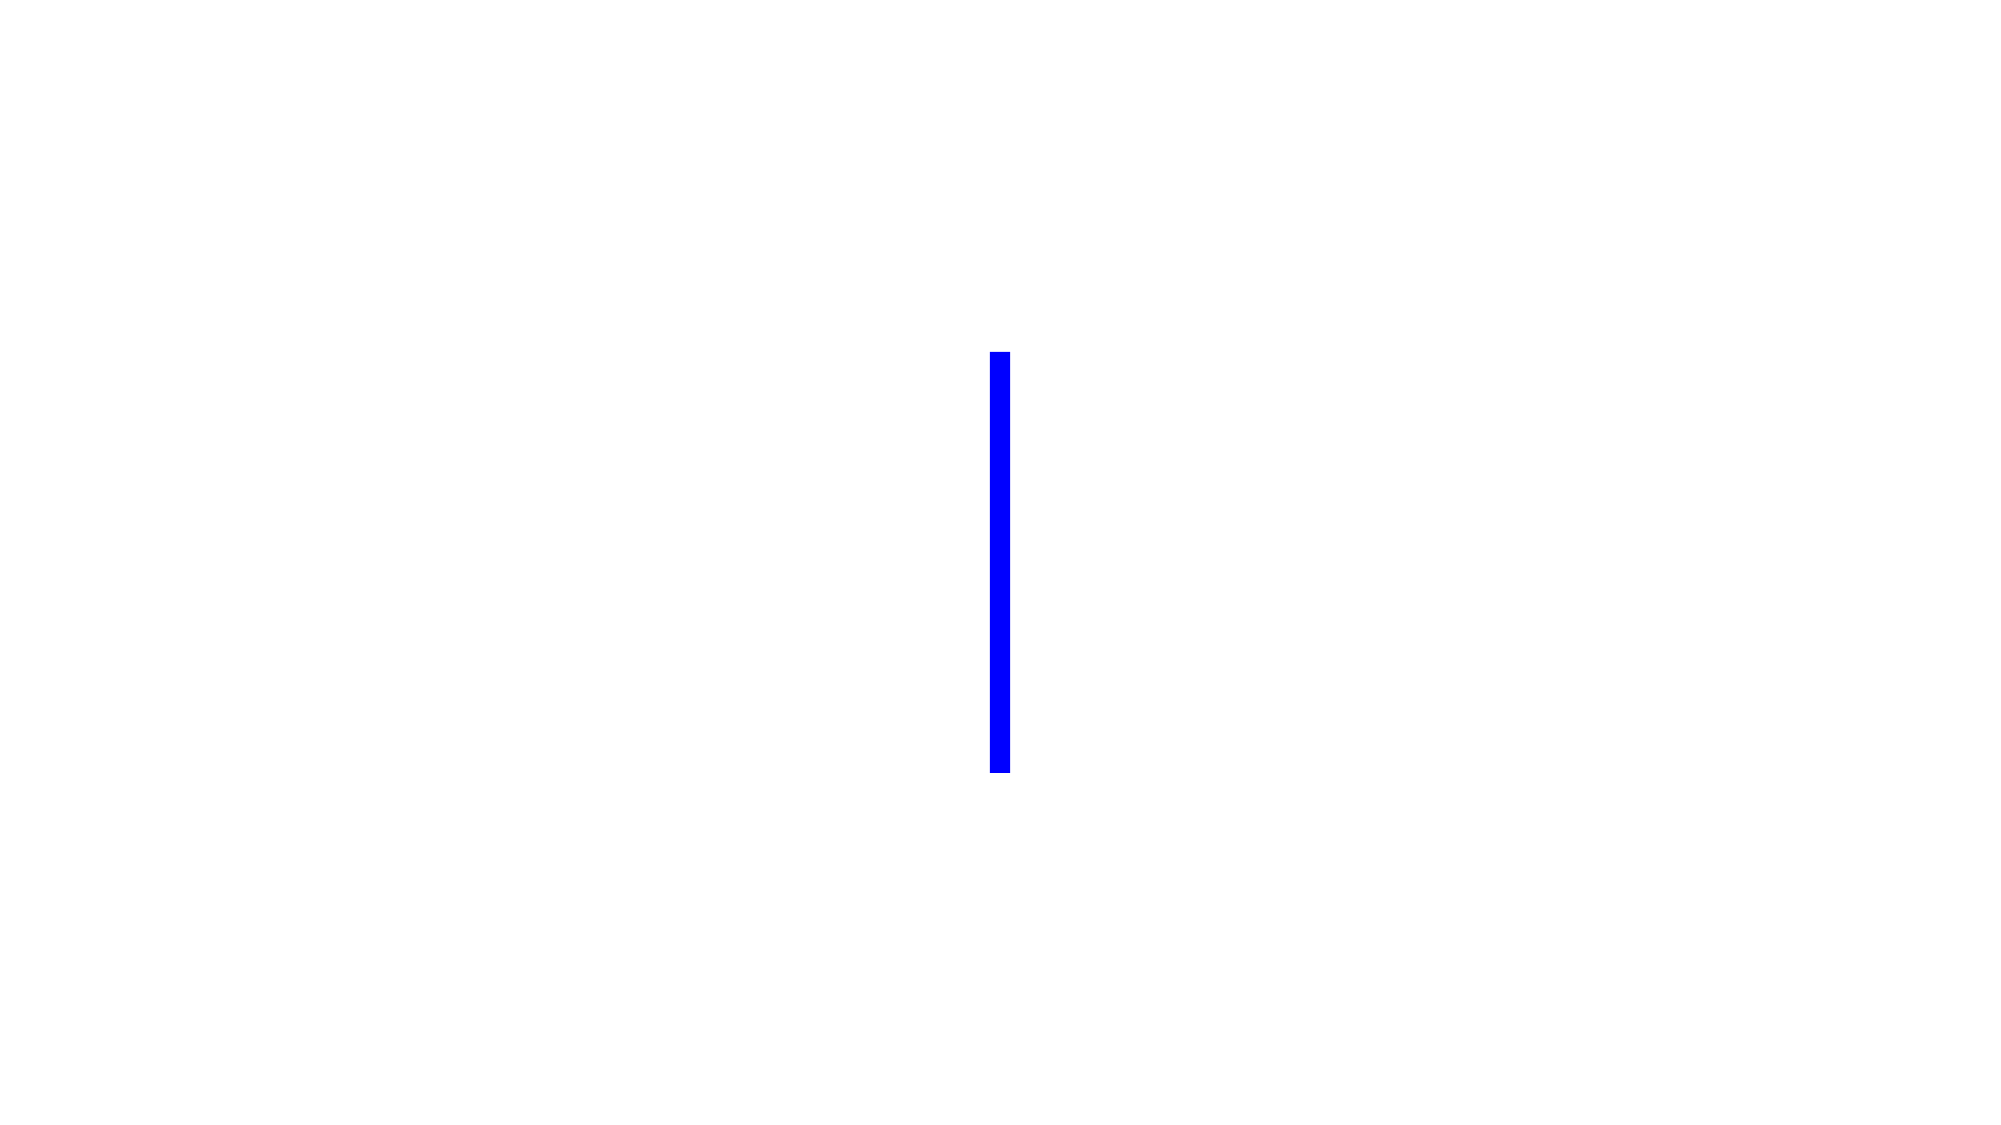

CẢM ƠN MỌI NGƯỜI
ĐÃ LẮNG NGHE